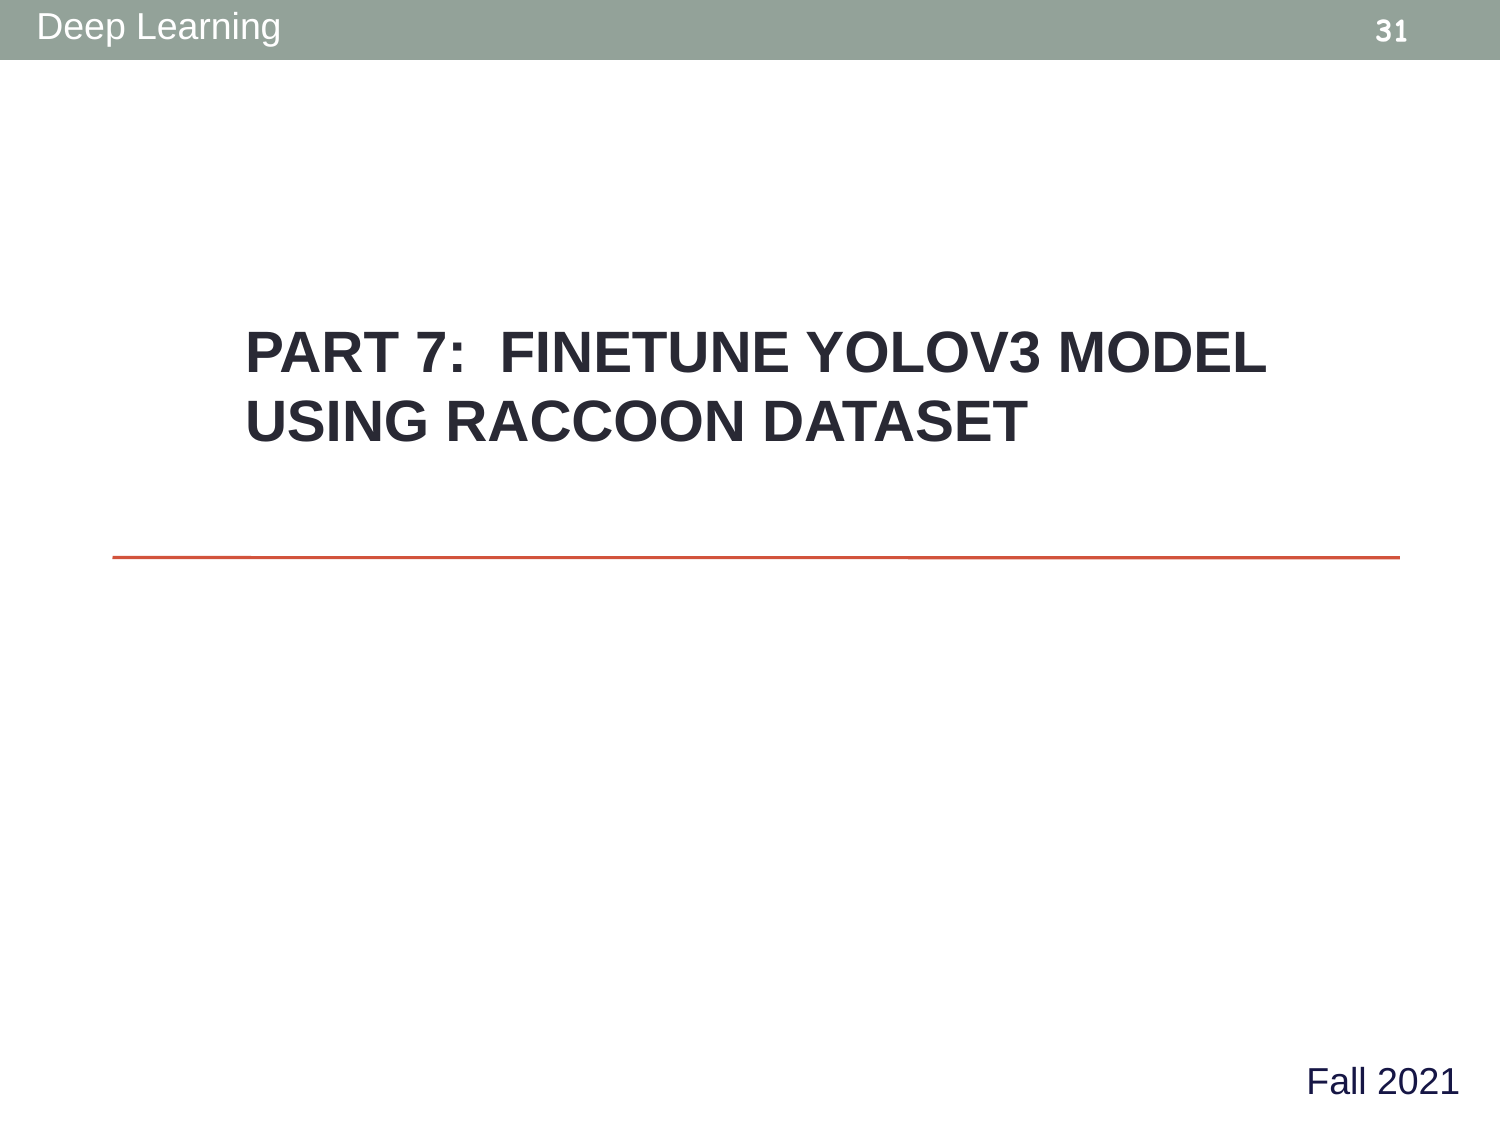

Part 7:  Finetune yolov3 model using raccoon dataset